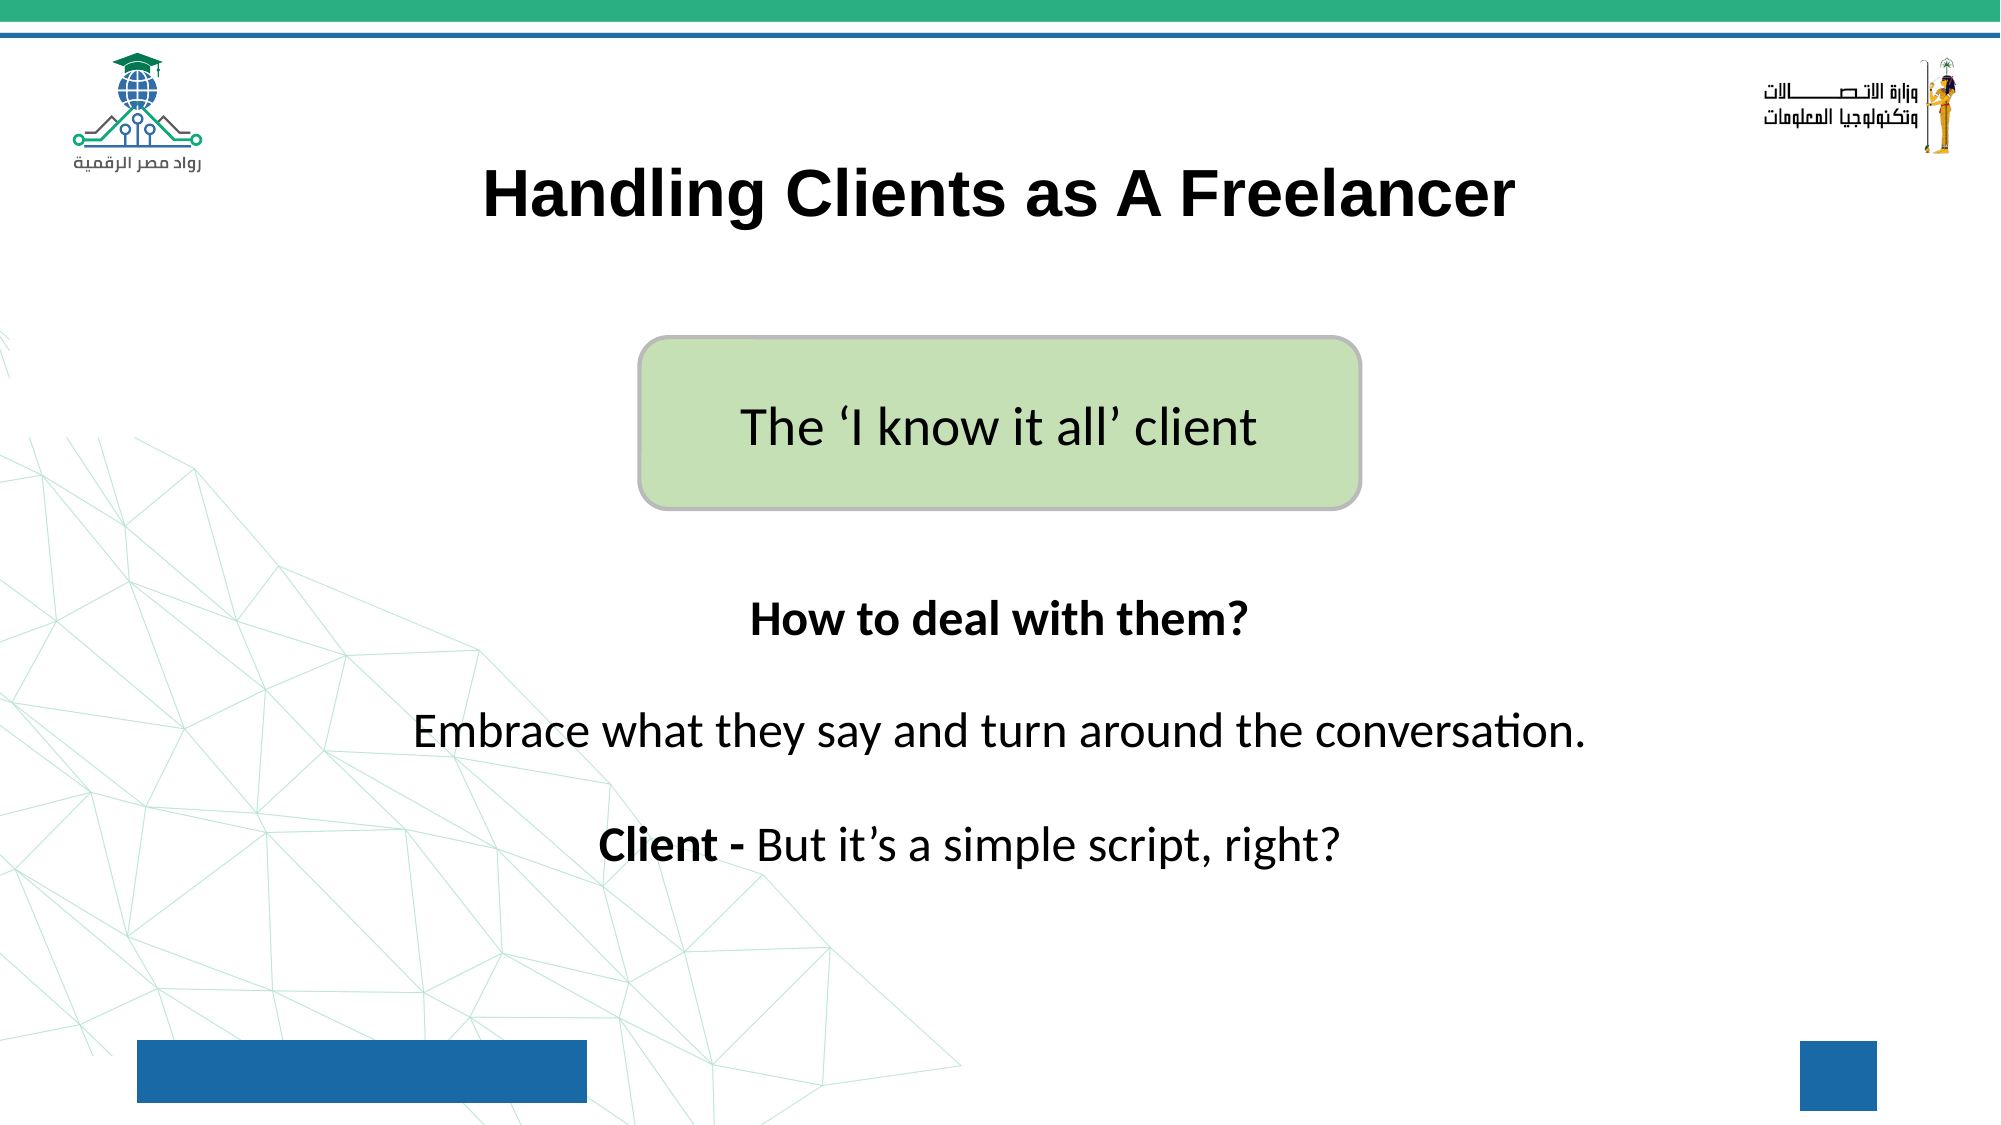

# Handling Clients as A Freelancer
The ‘I know it all’ client
How to deal with them?
Embrace what they say and turn around the conversation.
Client - But it’s a simple script, right?